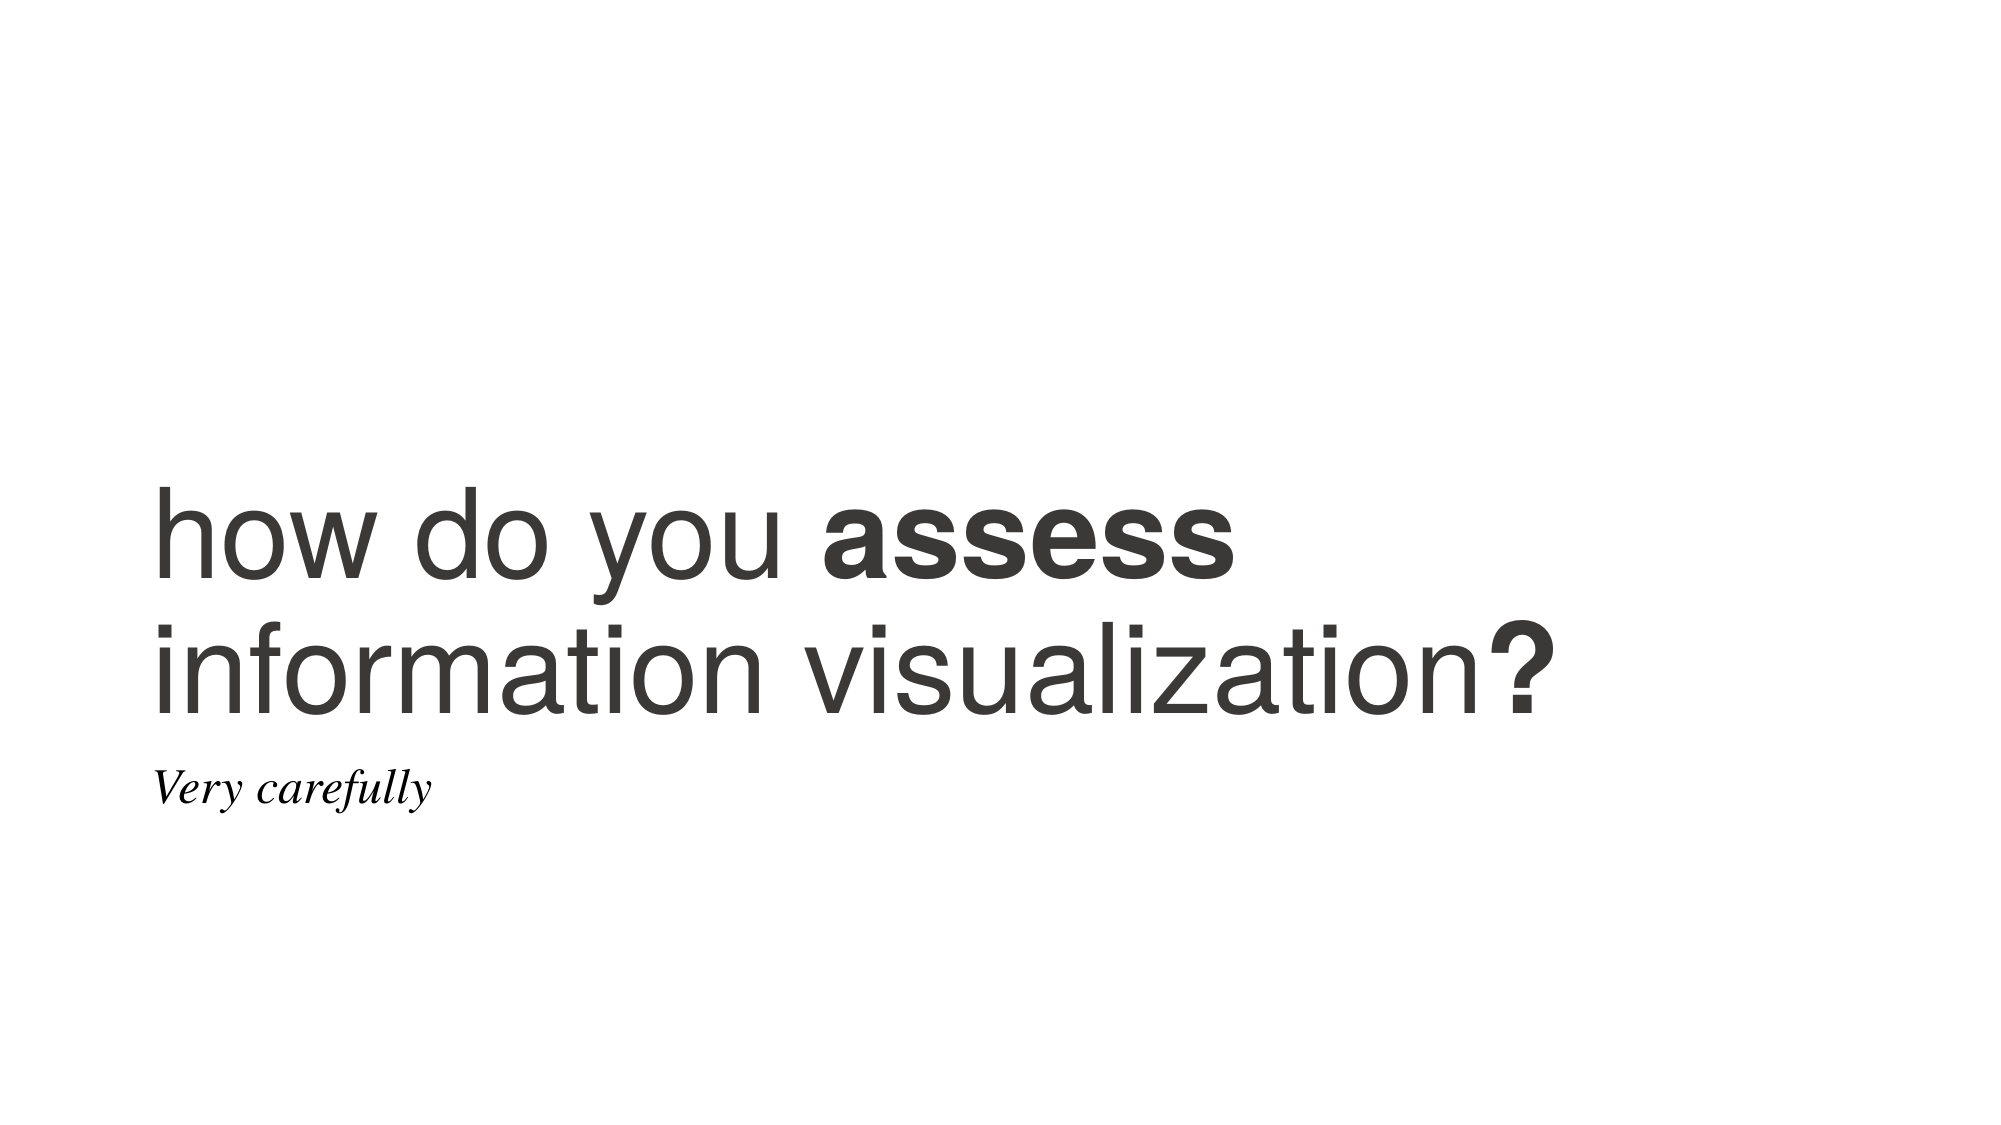

# how do you assess information visualization?
Very carefully